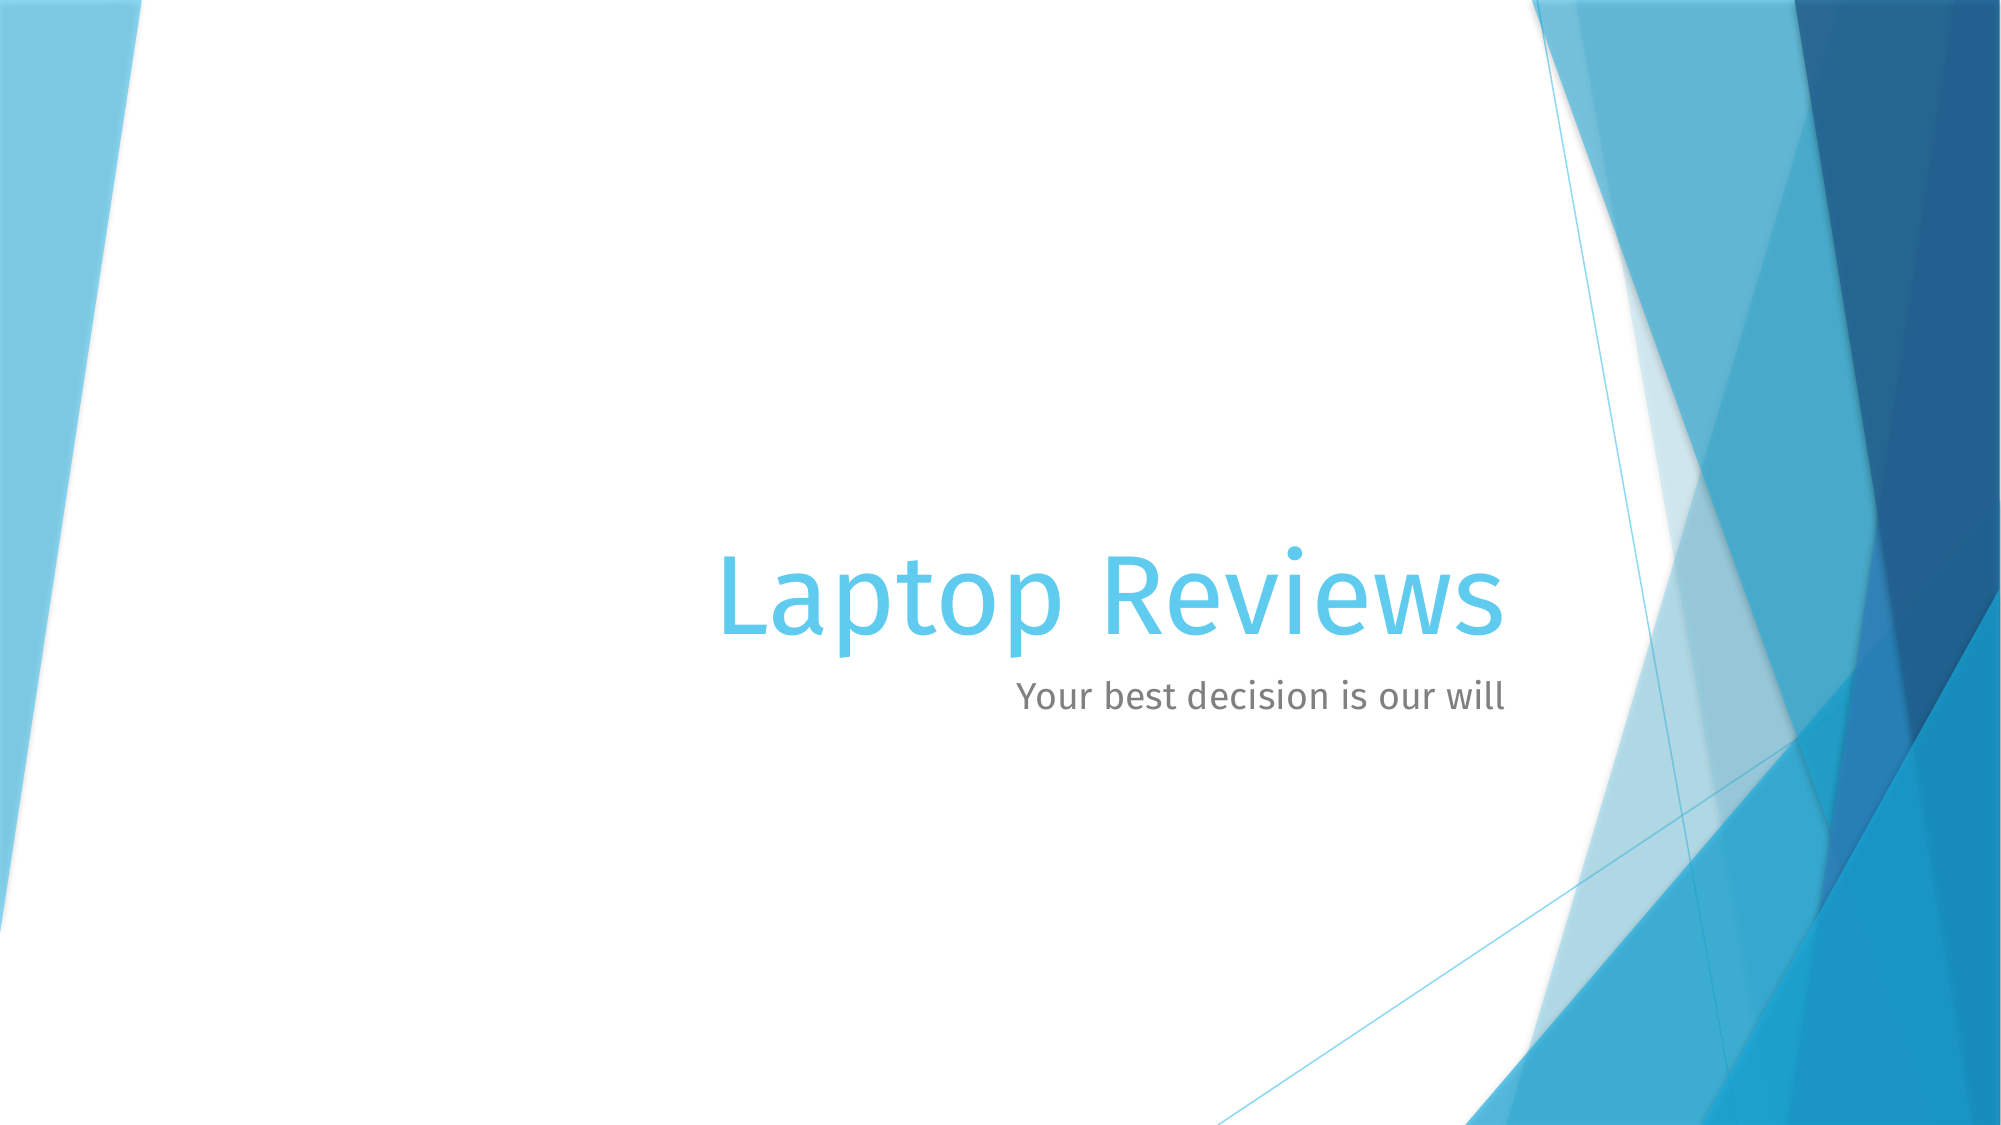

# Laptop Reviews
Your best decision is our will